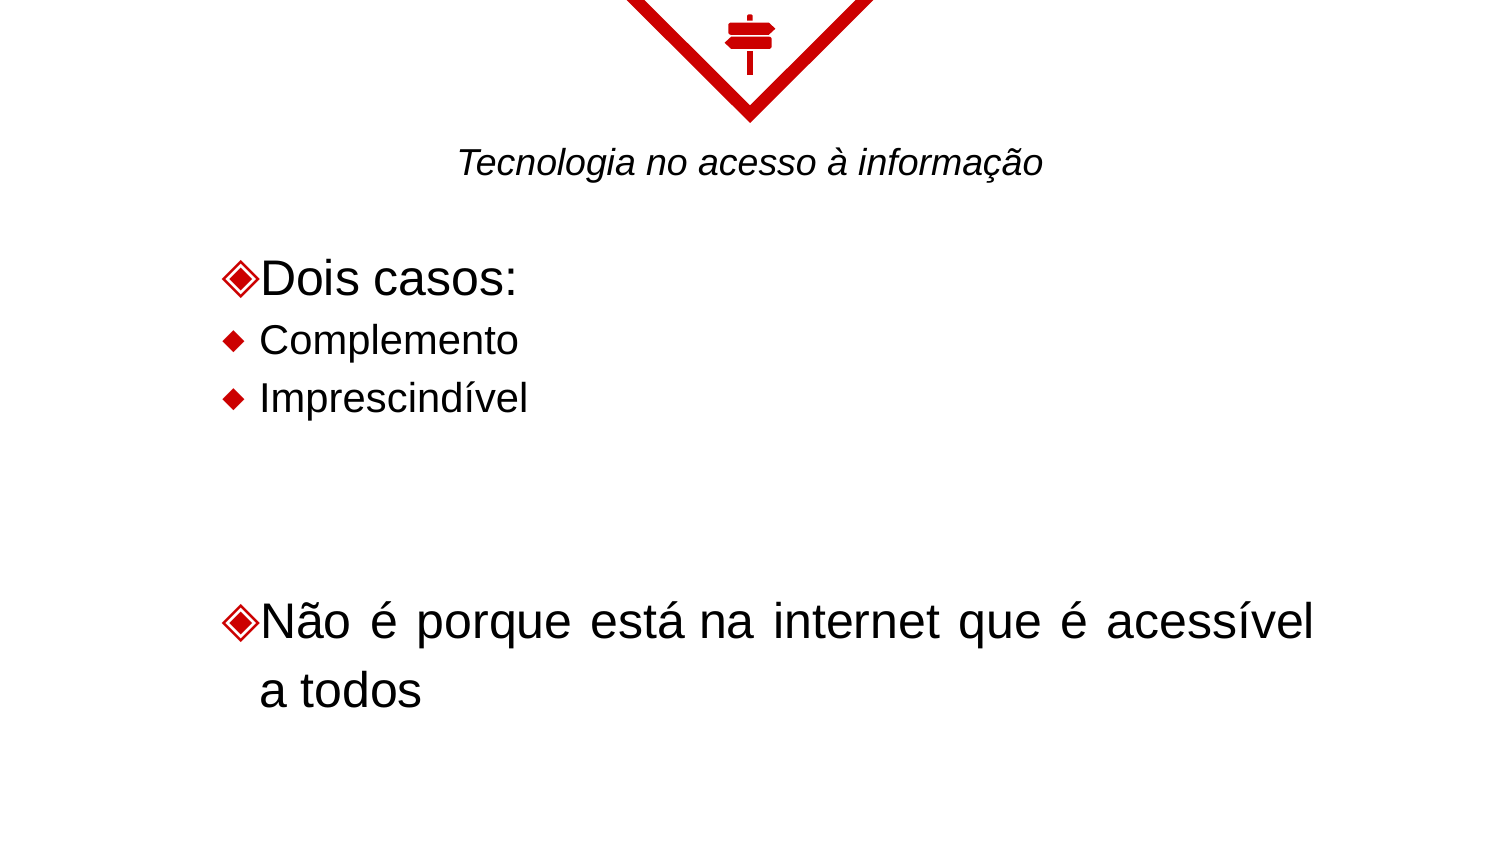

# Tecnologia no acesso à informação
Dois casos:
Complemento
Imprescindível

Não é porque está na internet que é acessível a todos